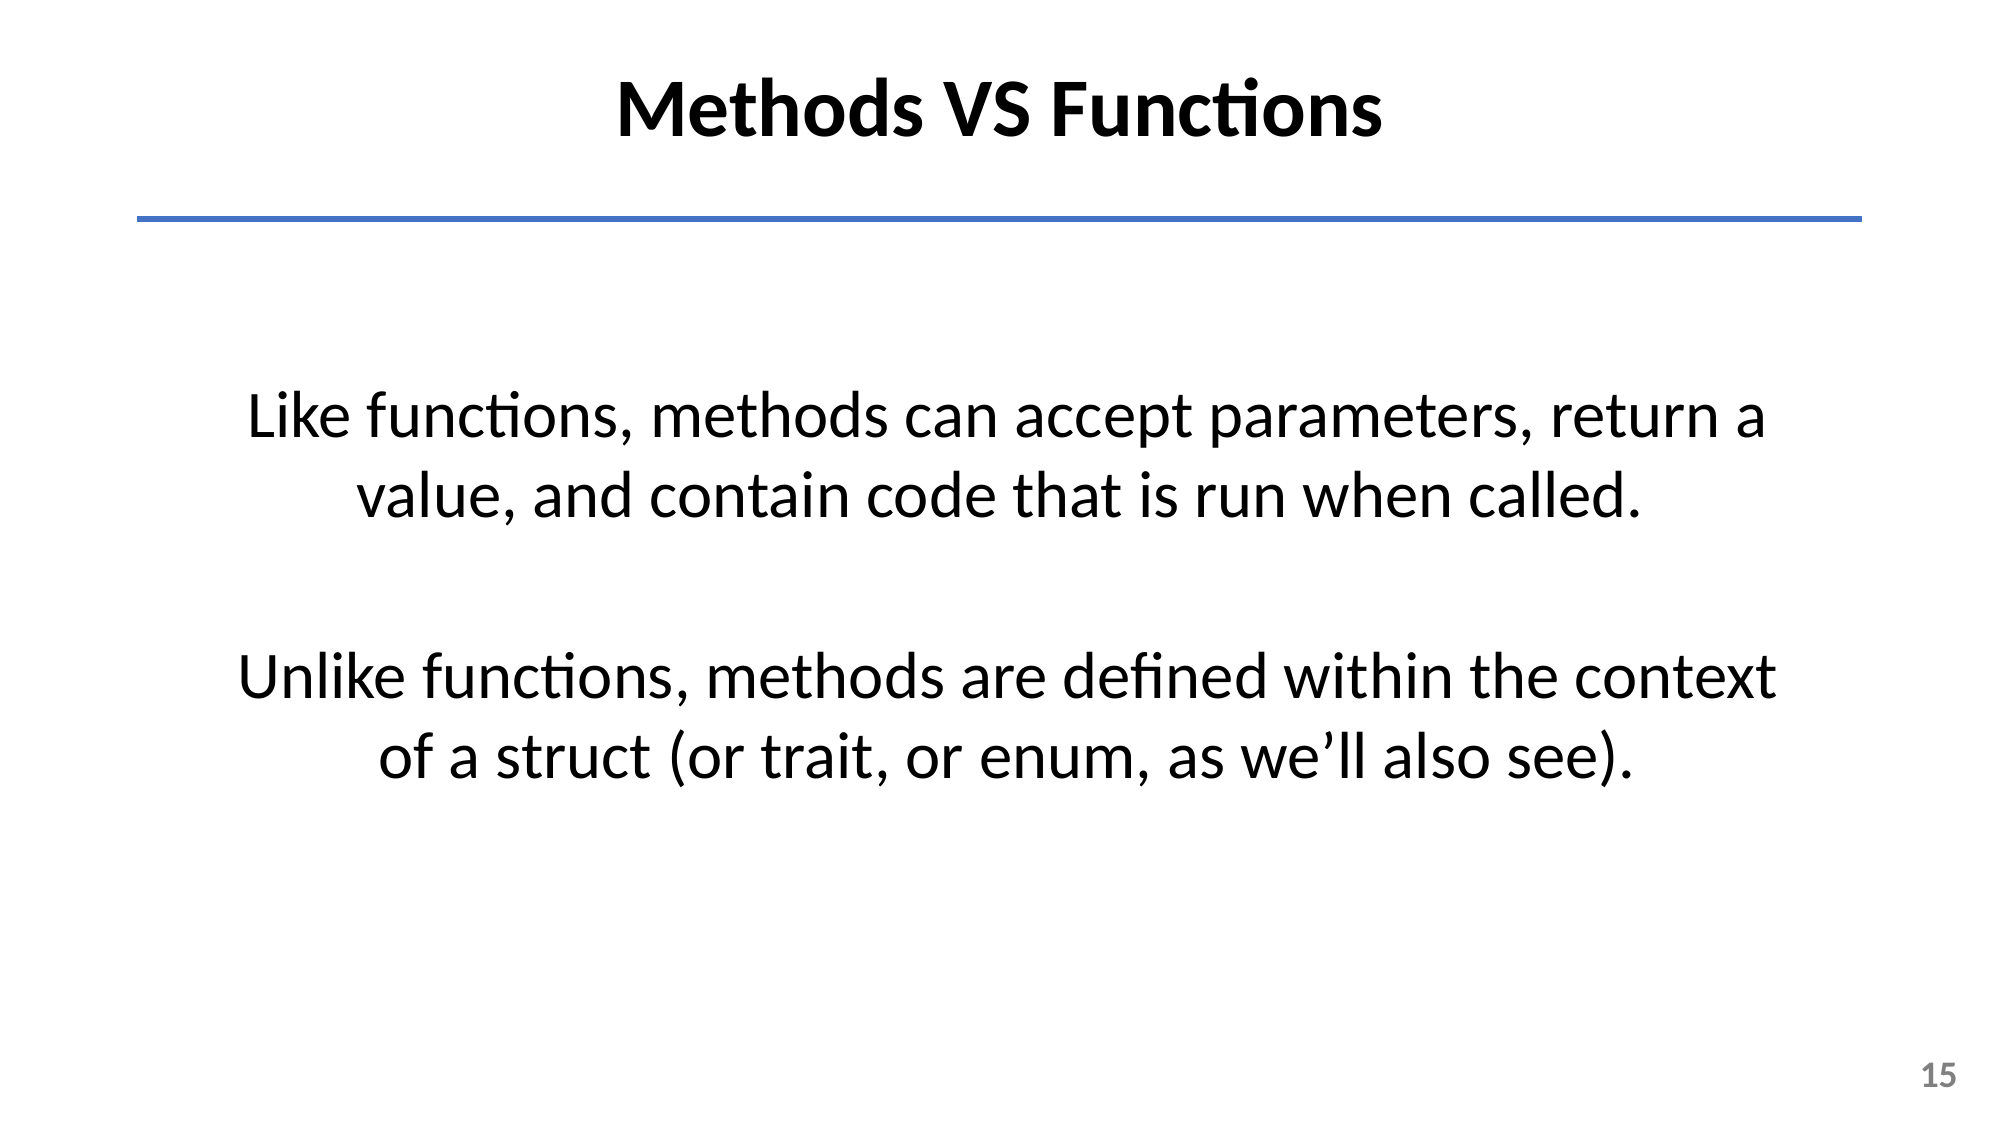

Methods VS Functions
Like functions, methods can accept parameters, return a value, and contain code that is run when called.
Unlike functions, methods are defined within the context of a struct (or trait, or enum, as we’ll also see).
15